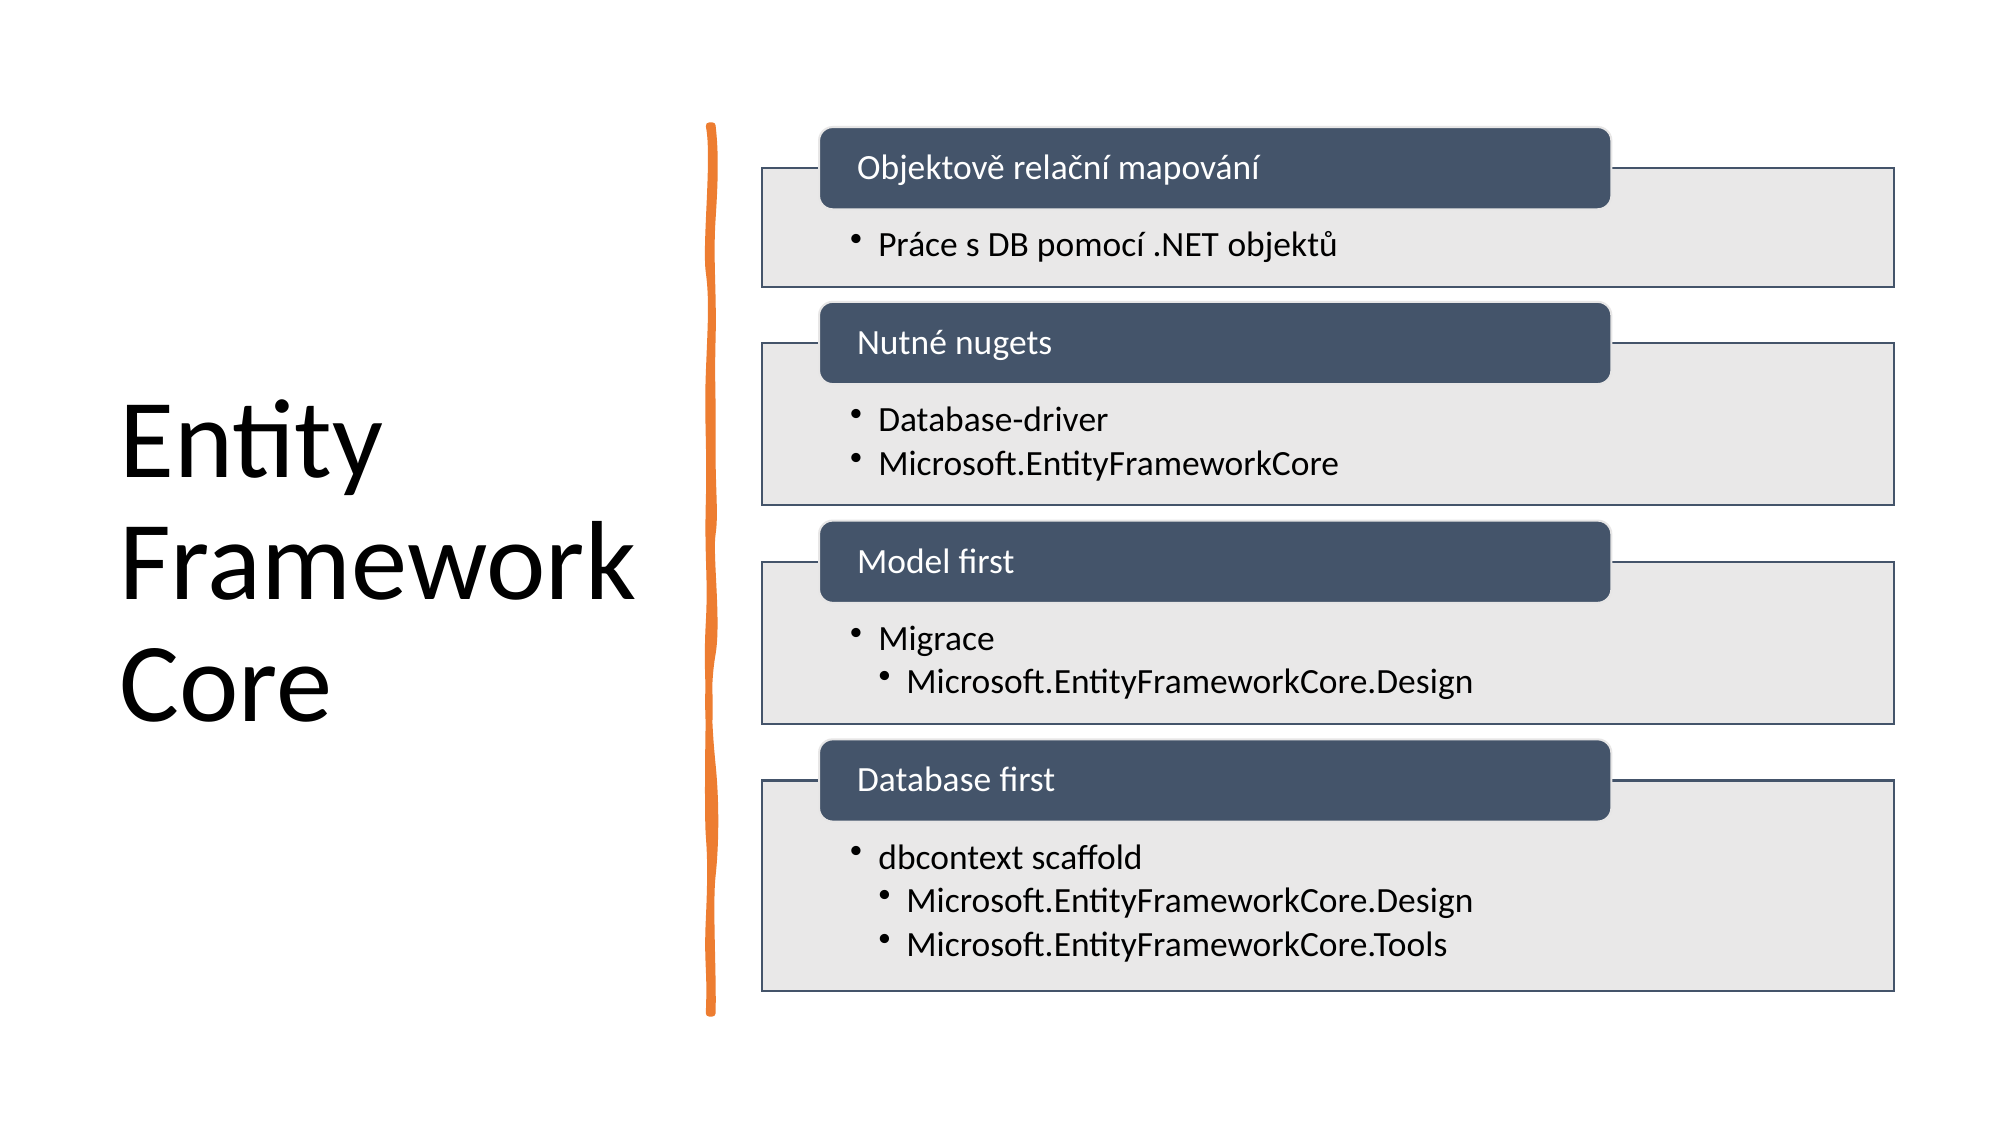

Práce s DB pomocí .NET objektů
Objektově relační mapování
Database-driver
Microsoft.EntityFrameworkCore
Nutné nugets
Migrace
Microsoft.EntityFrameworkCore.Design
Model first
dbcontext scaffold
Microsoft.EntityFrameworkCore.Design
Microsoft.EntityFrameworkCore.Tools
Database first
# Entity Framework Core